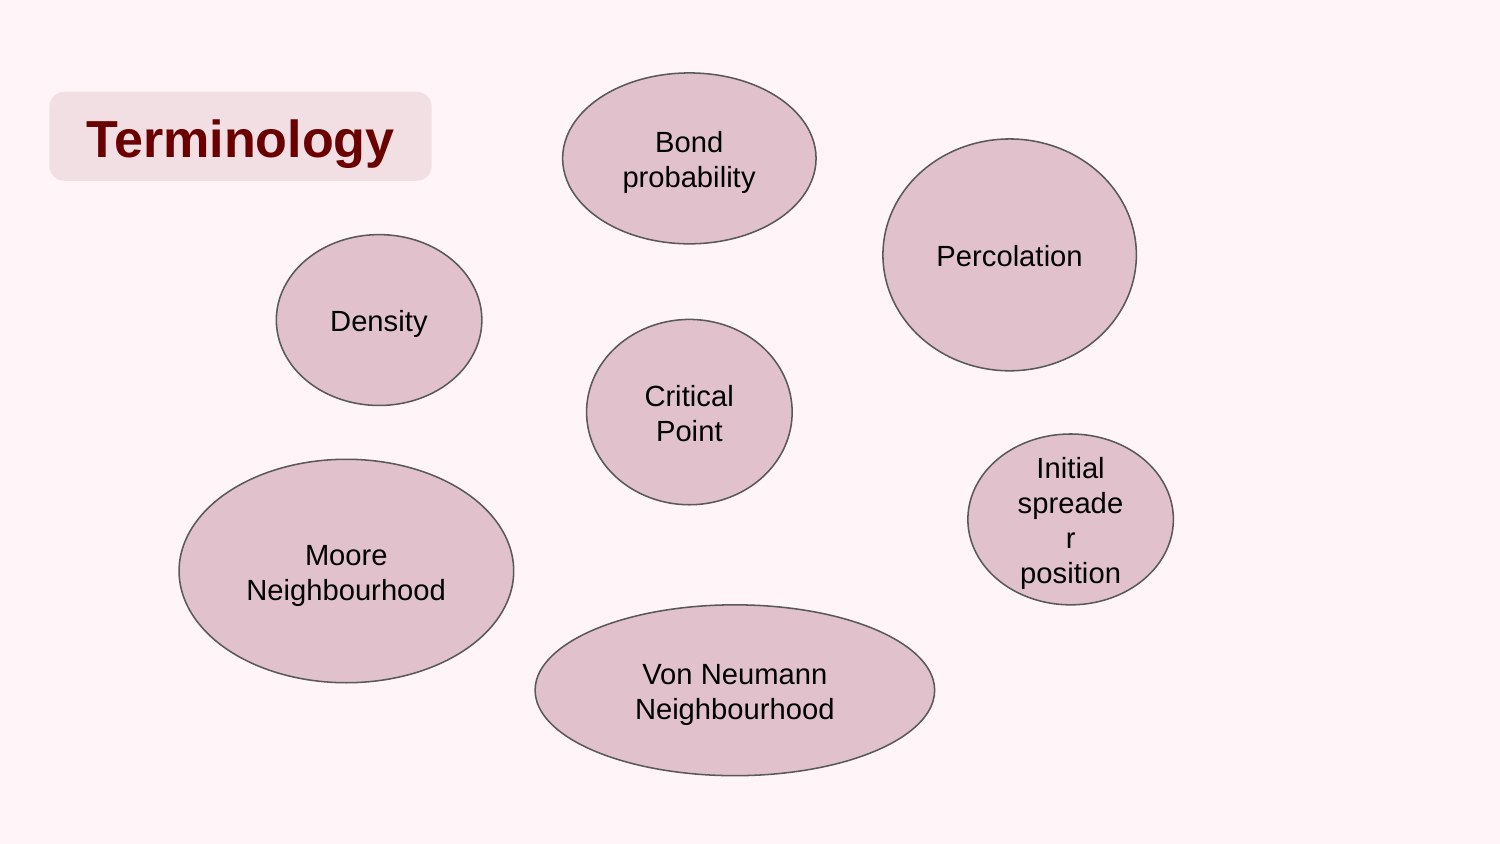

Bond probability
Terminology
Percolation
Density
Critical Point
Initial spreader position
Moore Neighbourhood
Von Neumann Neighbourhood